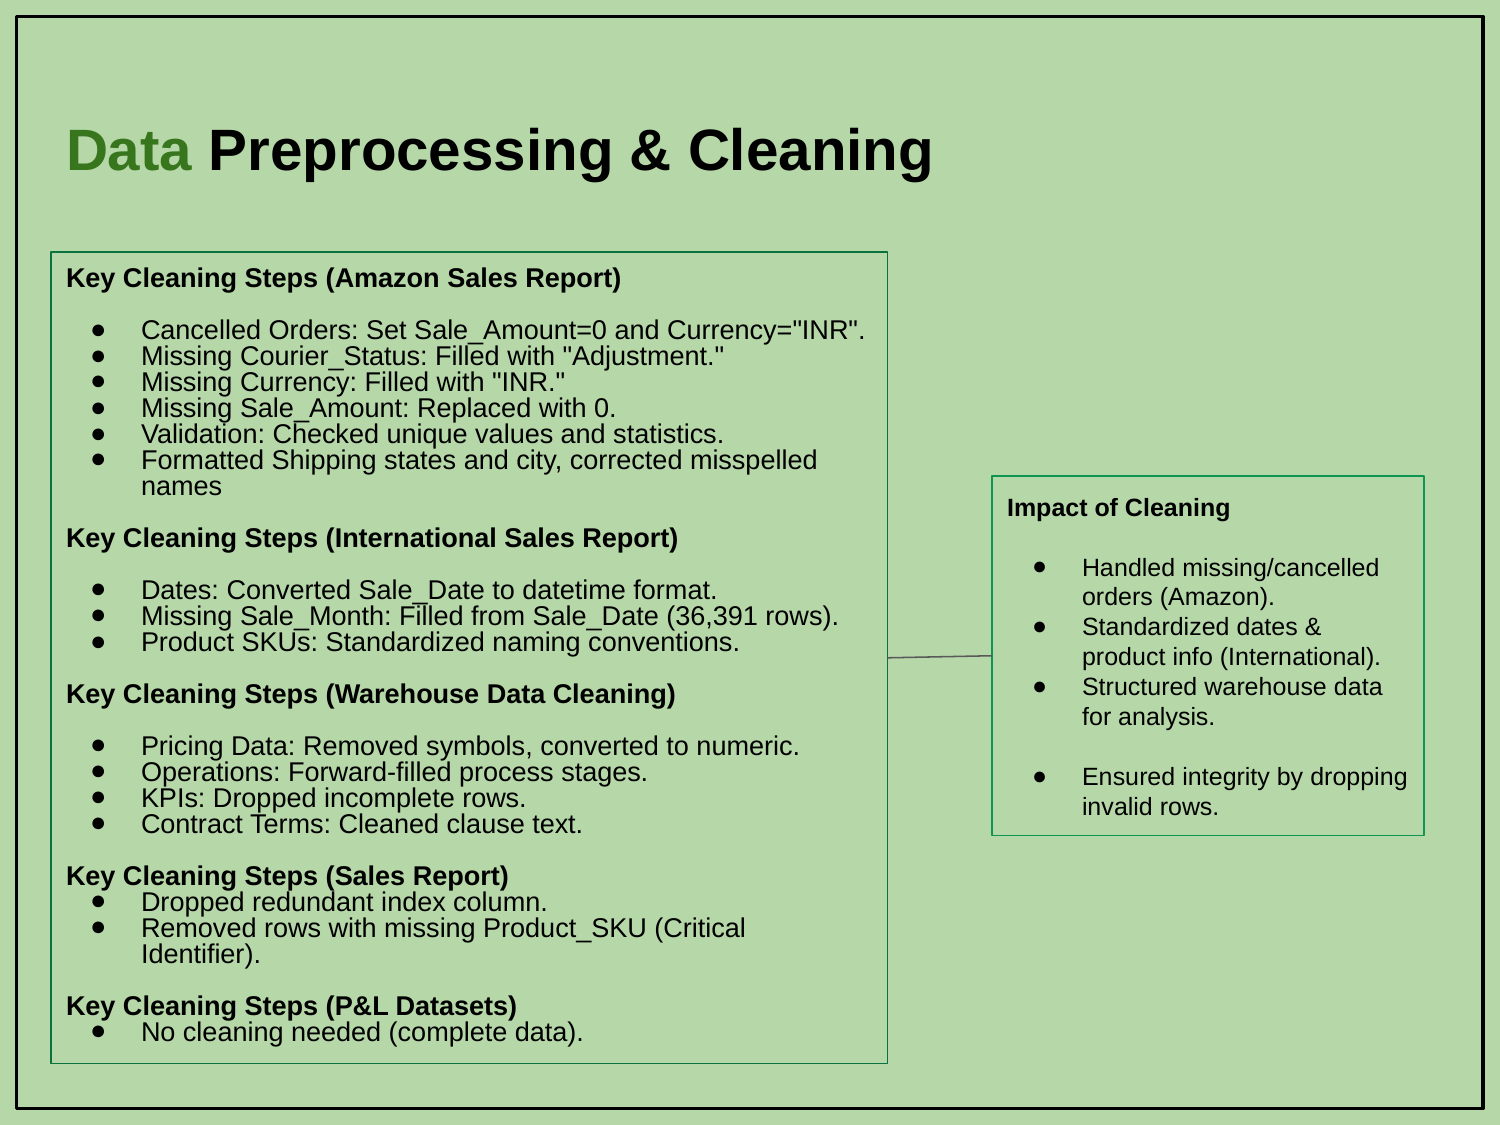

# Data Preprocessing & Cleaning
Key Cleaning Steps (Amazon Sales Report)

Cancelled Orders: Set Sale_Amount=0 and Currency="INR".
Missing Courier_Status: Filled with "Adjustment."
Missing Currency: Filled with "INR."
Missing Sale_Amount: Replaced with 0.
Validation: Checked unique values and statistics.
Formatted Shipping states and city, corrected misspelled names

Key Cleaning Steps (International Sales Report)

Dates: Converted Sale_Date to datetime format.
Missing Sale_Month: Filled from Sale_Date (36,391 rows).
Product SKUs: Standardized naming conventions.

Key Cleaning Steps (Warehouse Data Cleaning)

Pricing Data: Removed symbols, converted to numeric.
Operations: Forward-filled process stages.
KPIs: Dropped incomplete rows.
Contract Terms: Cleaned clause text.

Key Cleaning Steps (Sales Report)
Dropped redundant index column.
Removed rows with missing Product_SKU (Critical Identifier).

Key Cleaning Steps (P&L Datasets)
No cleaning needed (complete data).

Impact of Cleaning

Handled missing/cancelled orders (Amazon).
Standardized dates & product info (International).
Structured warehouse data for analysis.

Ensured integrity by dropping invalid rows.